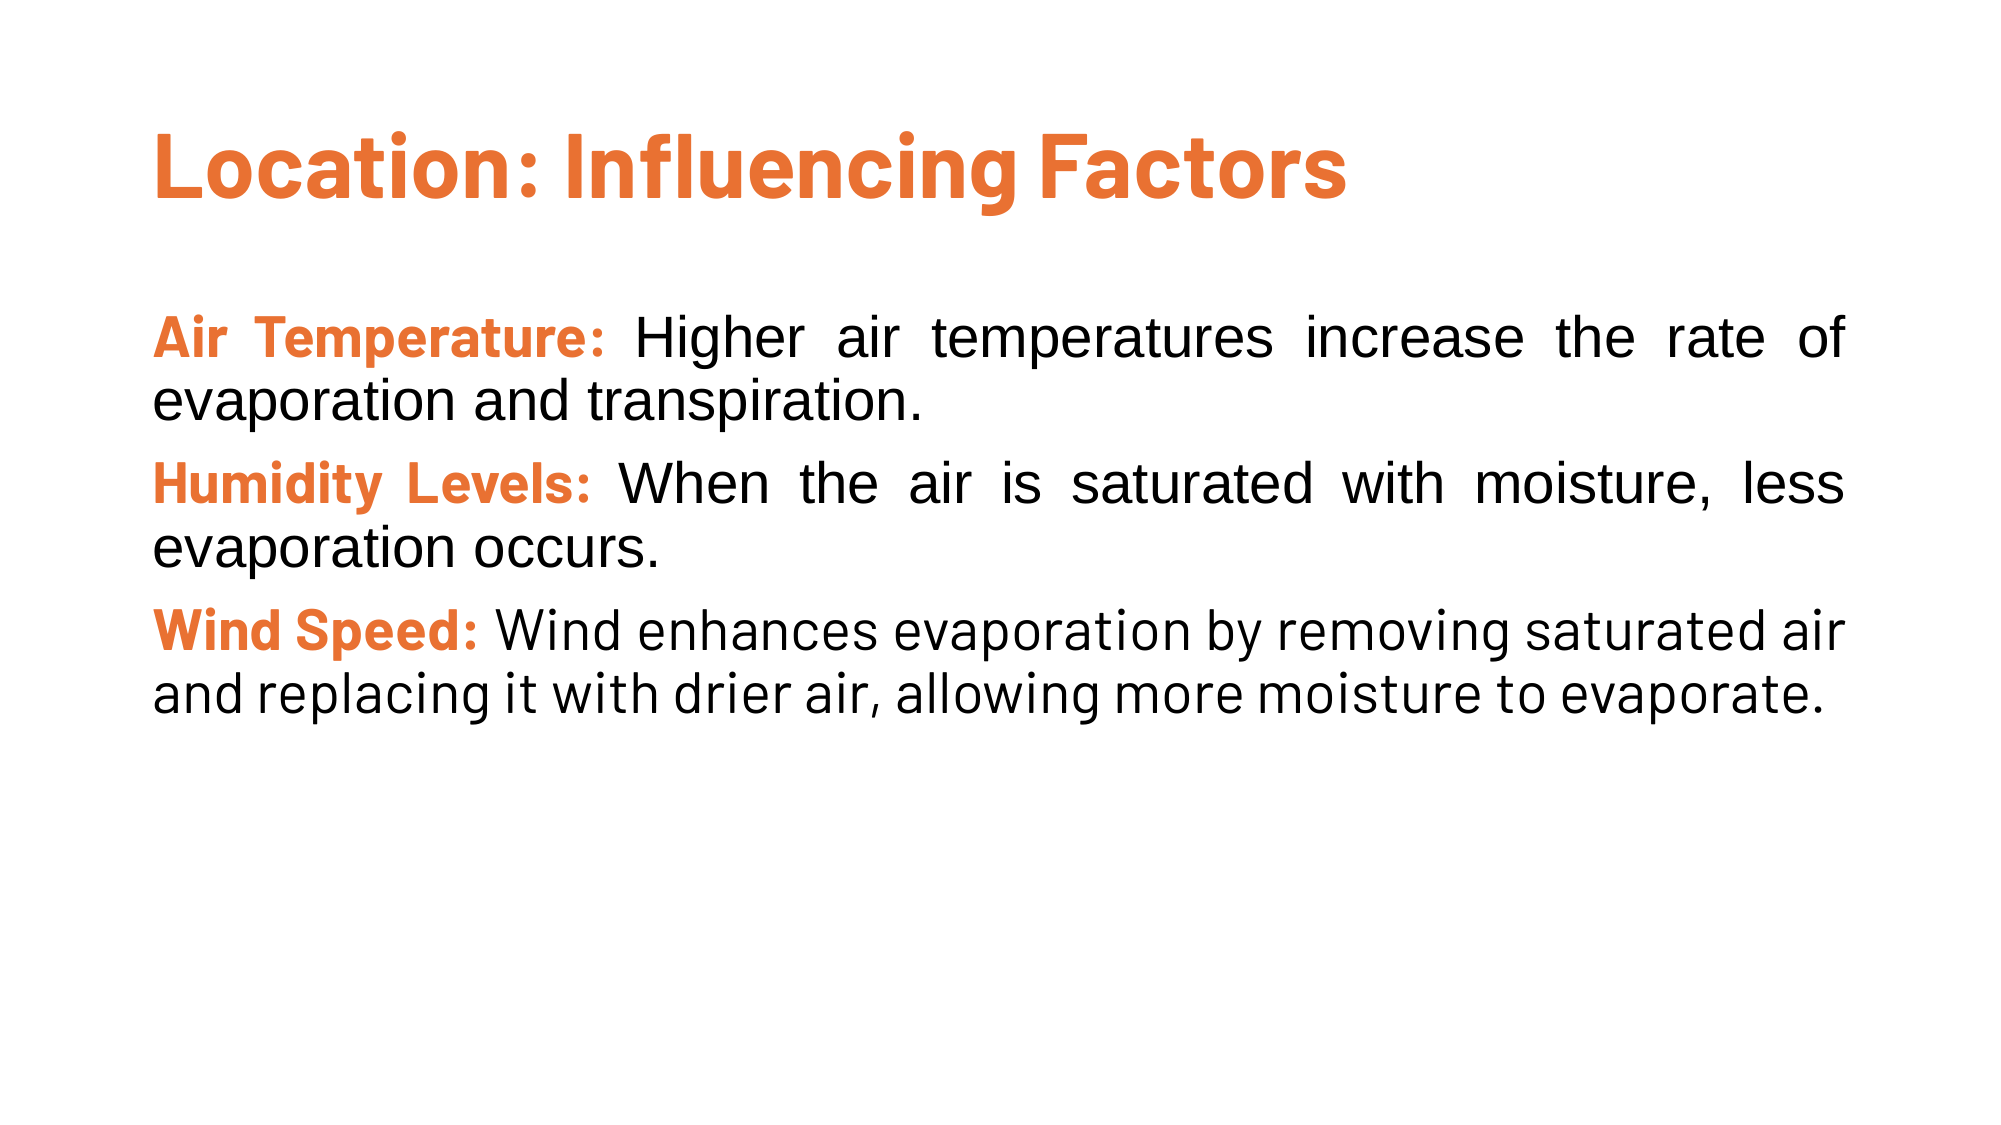

# Location: Influencing Factors
Air Temperature: Higher air temperatures increase the rate of evaporation and transpiration.
Humidity Levels: When the air is saturated with moisture, less evaporation occurs.
Wind Speed: Wind enhances evaporation by removing saturated air and replacing it with drier air, allowing more moisture to evaporate.